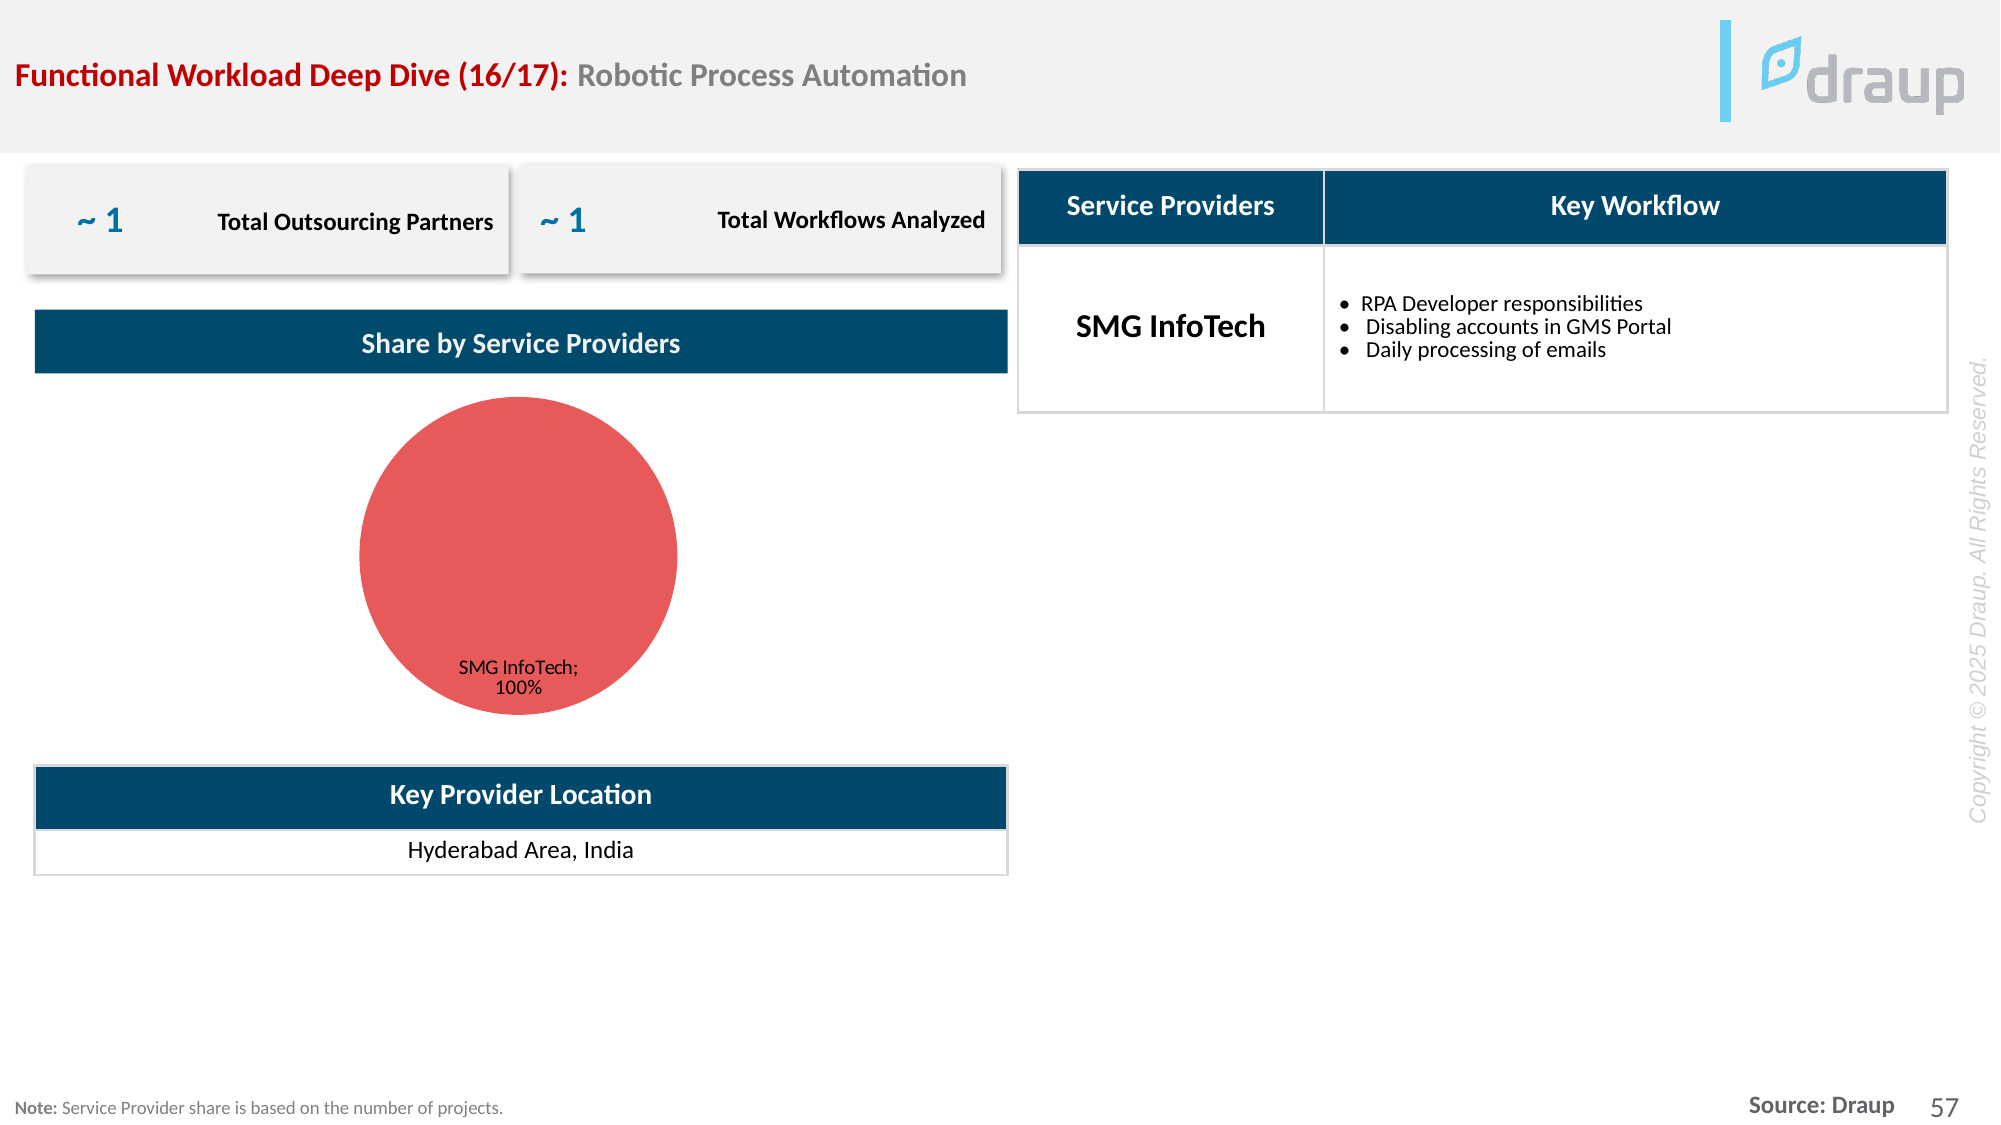

Functional Workload Deep Dive (16/17): Robotic Process Automation
Total Workflows Analyzed
Total Outsourcing Partners
| Service Providers | Key Workflow |
| --- | --- |
| SMG InfoTech | • RPA Developer responsibilities • Disabling accounts in GMS Portal • Daily processing of emails |
~ 1
~ 1
Share by Service Providers

### Chart

| Category | Percent |
|---|---|
| SMG InfoTech | 1.0 |
| Key Provider Location |
| --- |
| Hyderabad Area, India |
Note: Service Provider share is based on the number of projects.